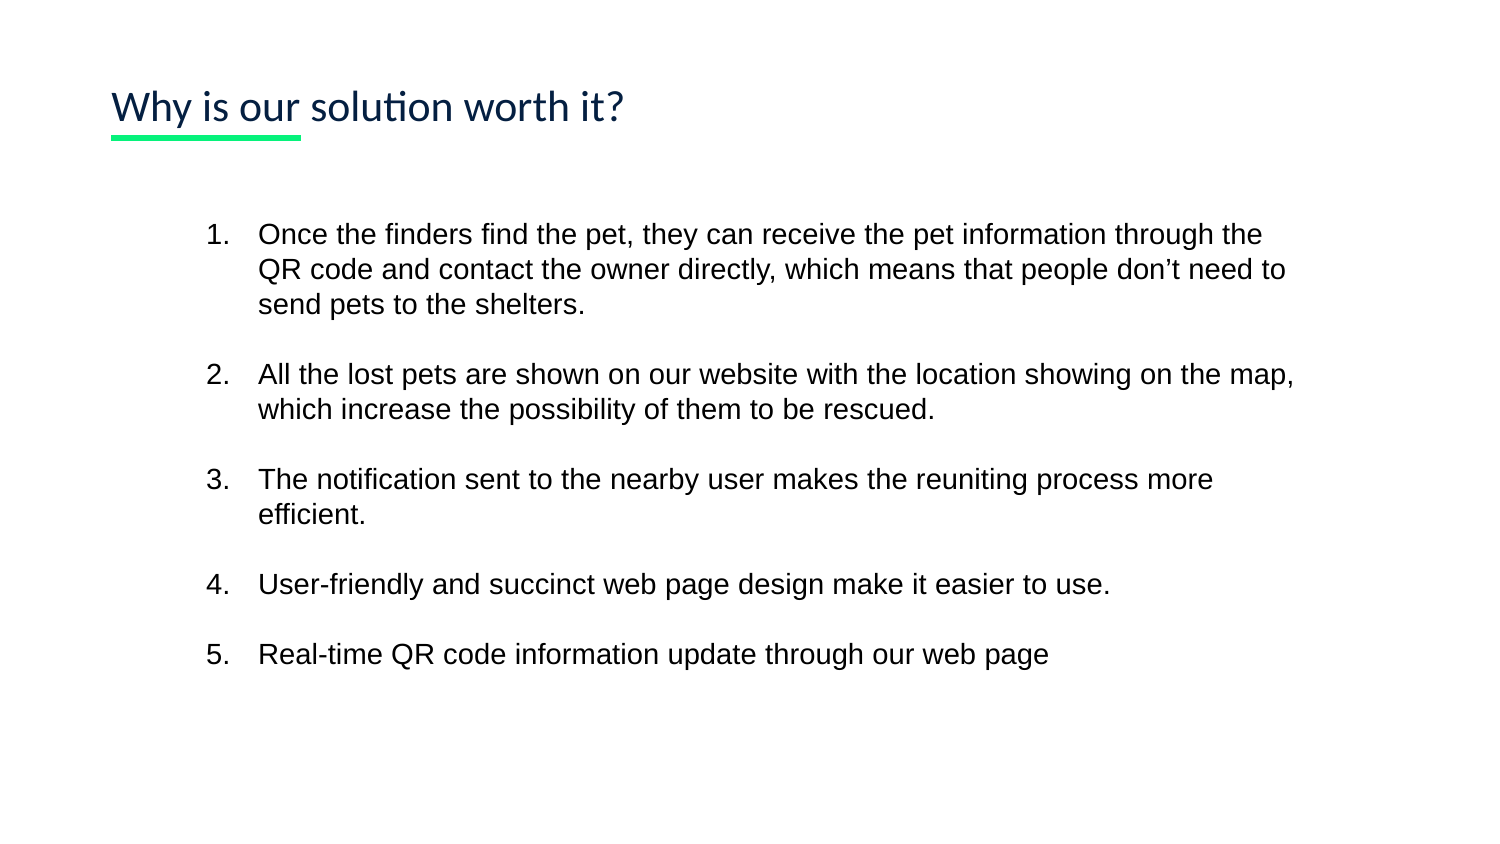

Why is our solution worth it?
Once the finders find the pet, they can receive the pet information through the QR code and contact the owner directly, which means that people don’t need to send pets to the shelters.

All the lost pets are shown on our website with the location showing on the map, which increase the possibility of them to be rescued.

The notification sent to the nearby user makes the reuniting process more efficient.

User-friendly and succinct web page design make it easier to use.

Real-time QR code information update through our web page